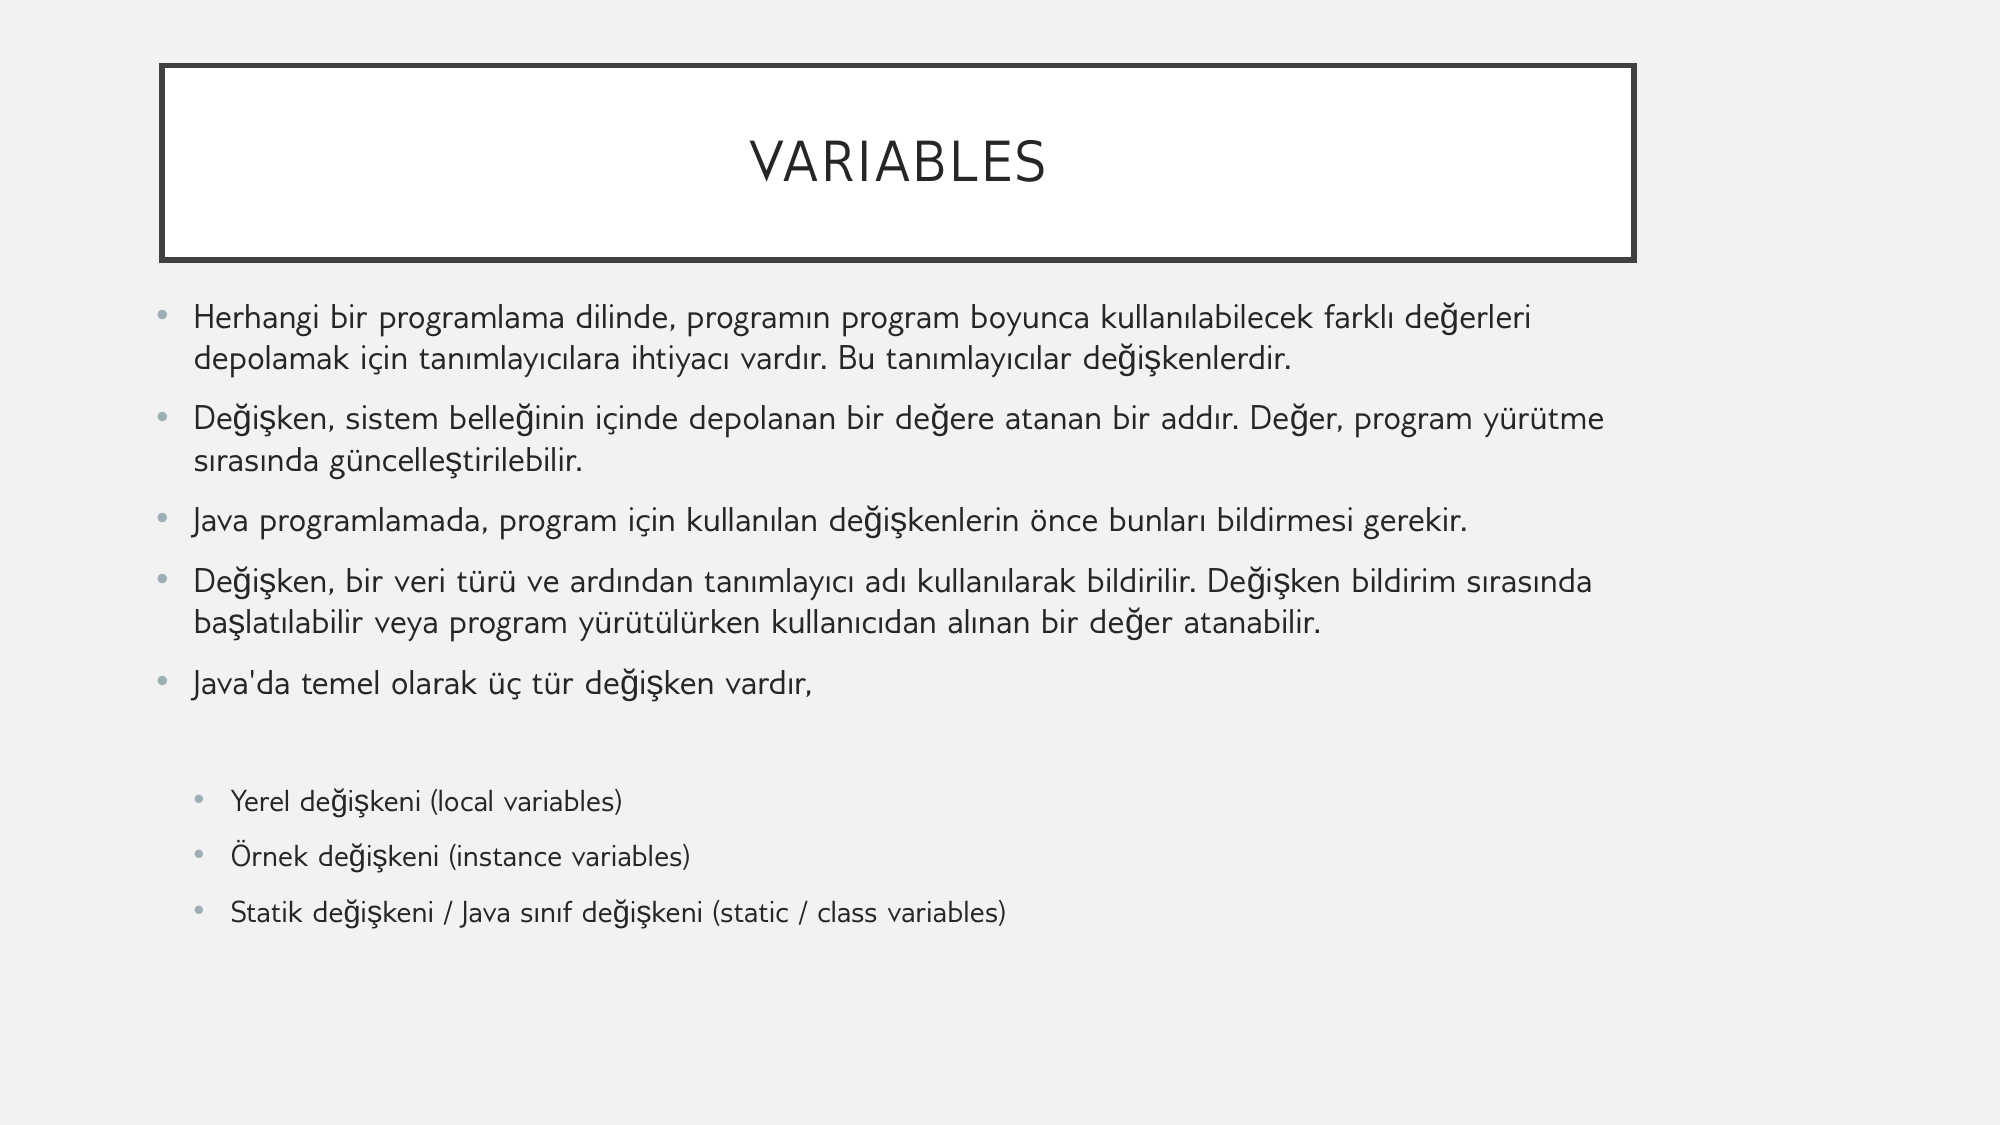

# VARIABLES
Herhangi bir programlama dilinde, programın program boyunca kullanılabilecek farklı değerleri depolamak için tanımlayıcılara ihtiyacı vardır. Bu tanımlayıcılar değişkenlerdir.
Değişken, sistem belleğinin içinde depolanan bir değere atanan bir addır. Değer, program yürütme sırasında güncelleştirilebilir.
Java programlamada, program için kullanılan değişkenlerin önce bunları bildirmesi gerekir.
Değişken, bir veri türü ve ardından tanımlayıcı adı kullanılarak bildirilir. Değişken bildirim sırasında başlatılabilir veya program yürütülürken kullanıcıdan alınan bir değer atanabilir.
Java'da temel olarak üç tür değişken vardır,

Yerel değişkeni (local variables)
Örnek değişkeni (instance variables)
Statik değişkeni / Java sınıf değişkeni (static / class variables)